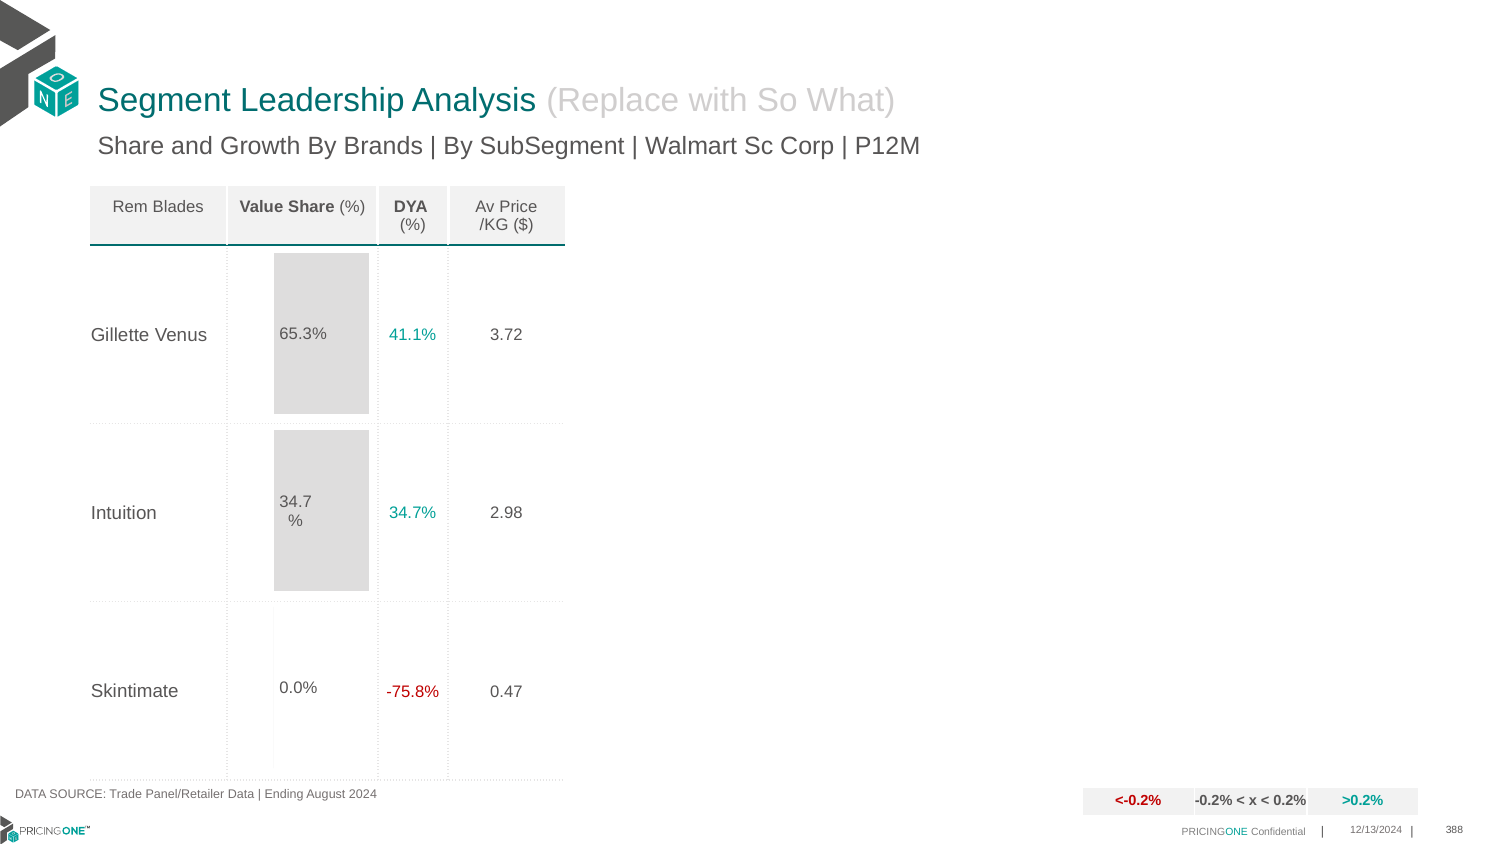

# Segment Leadership Analysis (Replace with So What)
Share and Growth By Brands | By SubSegment | Walmart Sc Corp | P12M
| Rem Blades | Value Share (%) | DYA (%) | Av Price /KG ($) |
| --- | --- | --- | --- |
| Gillette Venus |  | 41.1% | 3.72 |
| Intuition |  | 34.7% | 2.98 |
| Skintimate |  | -75.8% | 0.47 |

### Chart

| Category | Walmart Sc Corp | Rem Blades |
|---|---|
|  | 0.6531262831525708 |
DATA SOURCE: Trade Panel/Retailer Data | Ending August 2024
| <-0.2% | -0.2% < x < 0.2% | >0.2% |
| --- | --- | --- |

12/13/2024
388